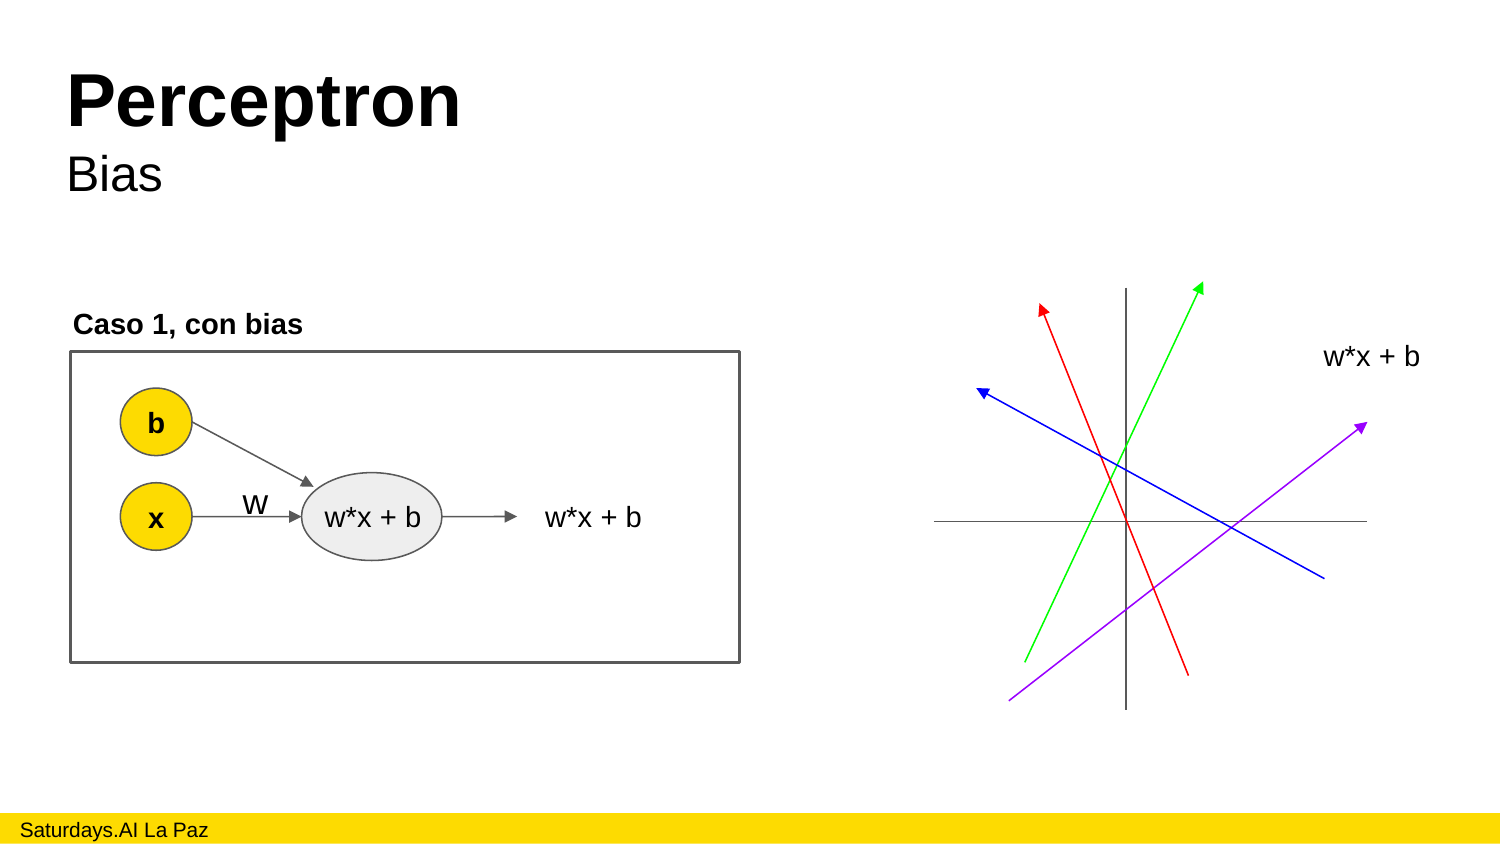

# Perceptron
Bias
Caso 1, con bias
w*x + b

b
w

x
w*x + b
w*x + b
Saturdays.AI La Paz						     										      1/2021